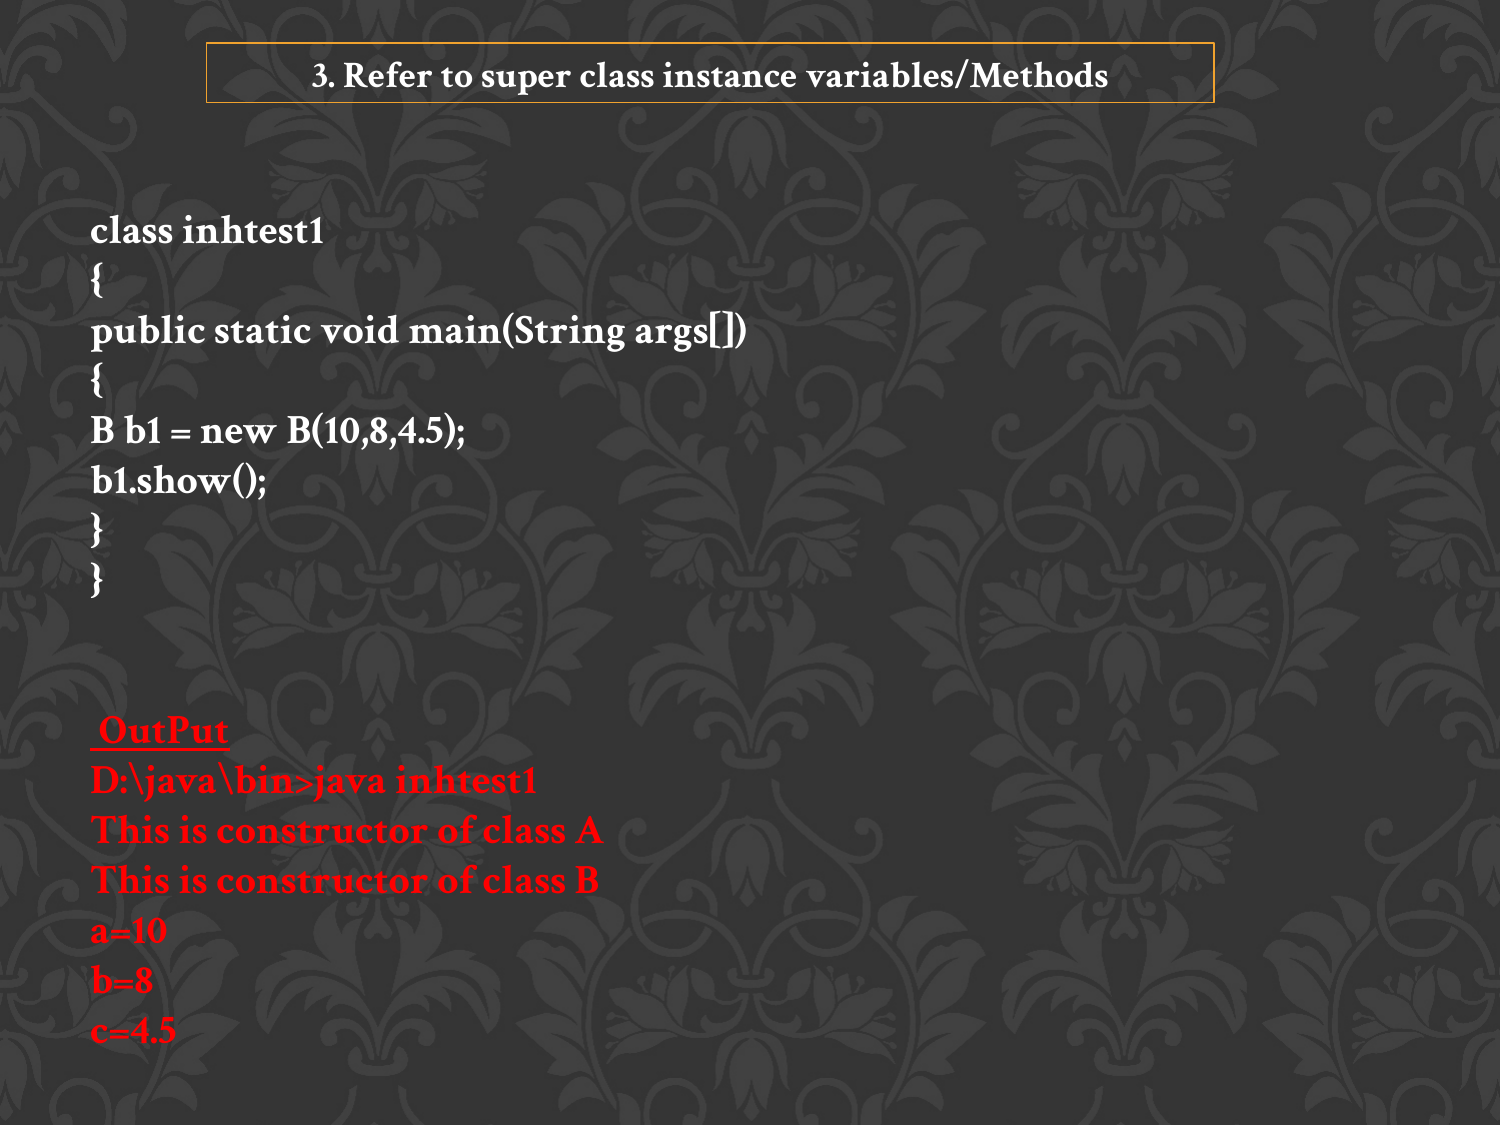

3. Refer to super class instance variables/Methods
class inhtest1
{
public static void main(String args[])
{
B b1 = new B(10,8,4.5);
b1.show();
}
}

 OutPut
D:\java\bin>java inhtest1
This is constructor of class A
This is constructor of class B
a=10
b=8
c=4.5